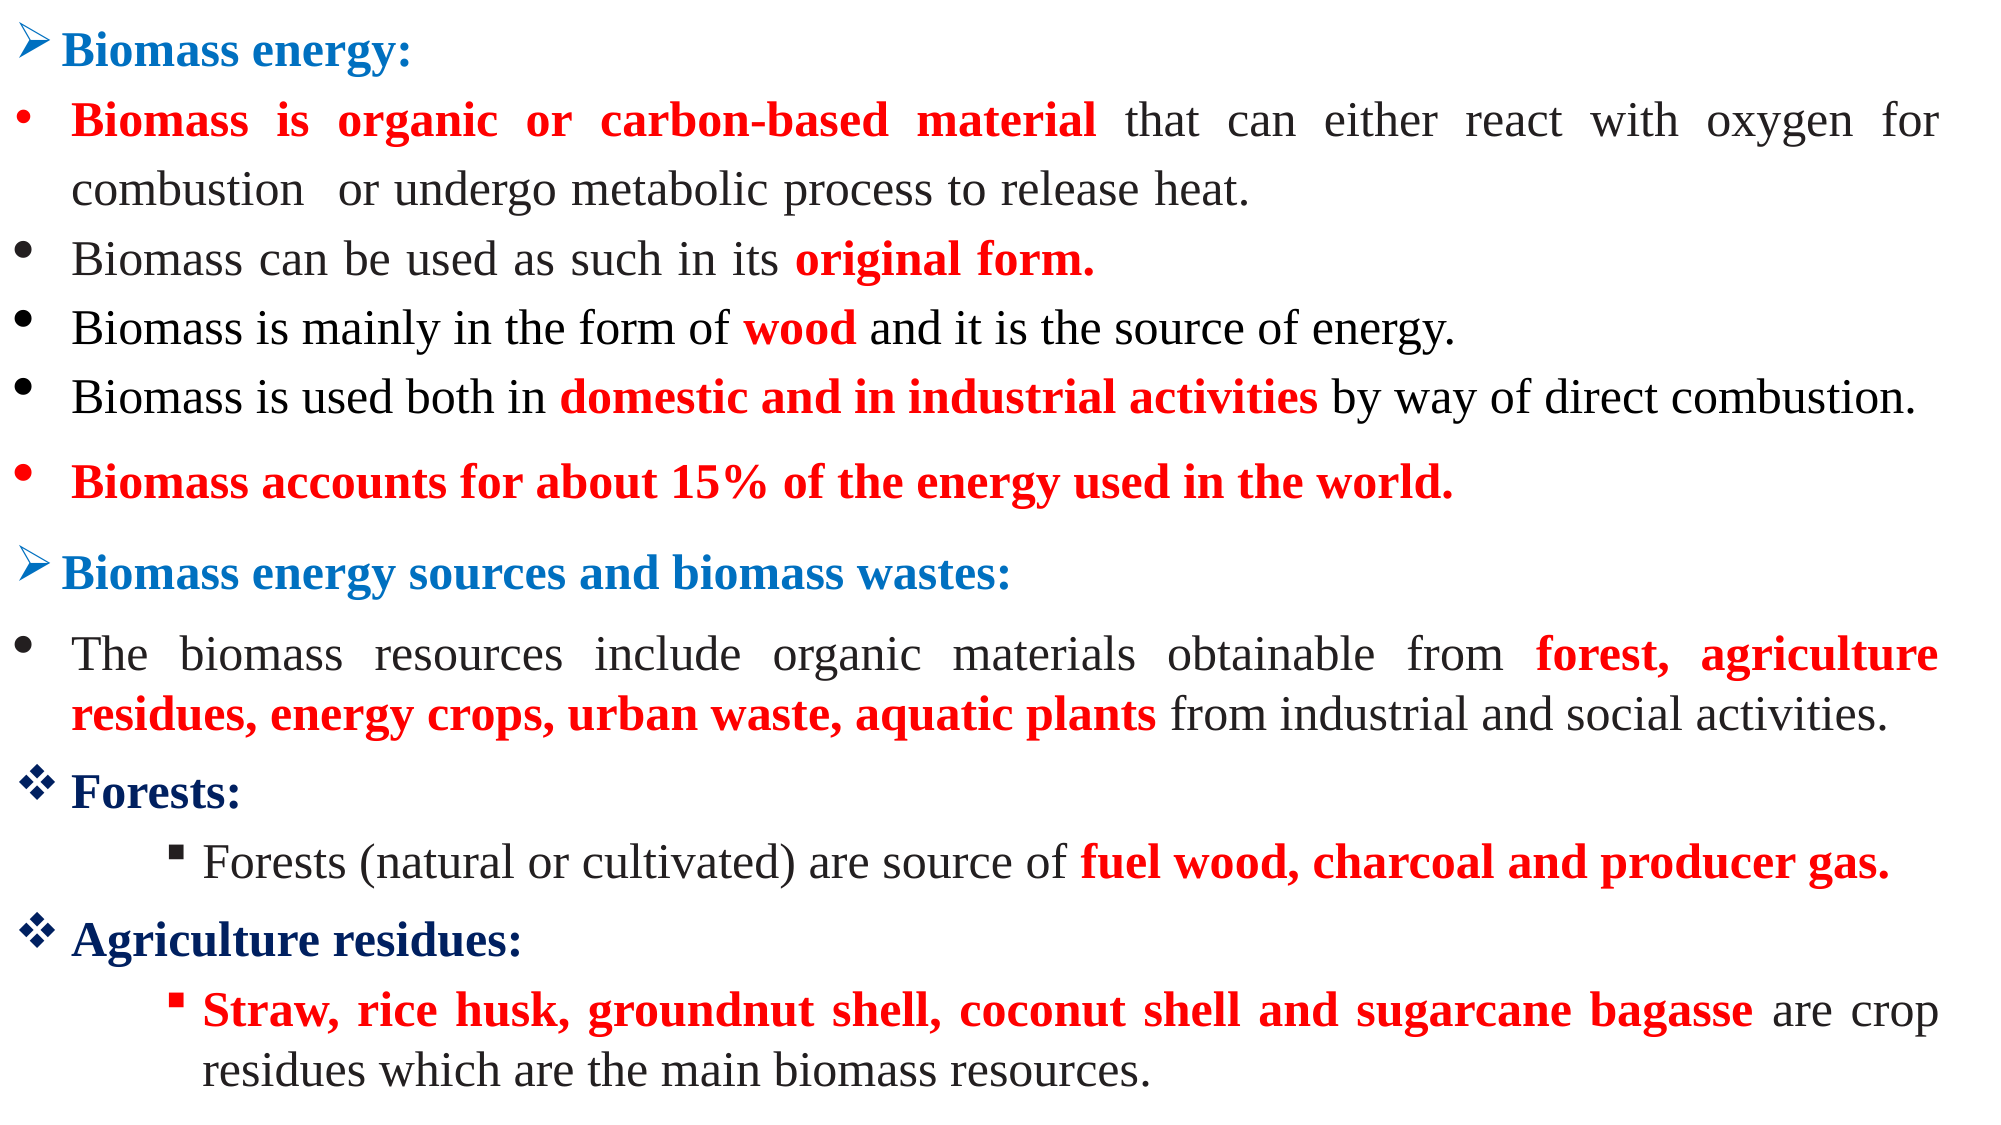

Biomass energy:
Biomass is organic or carbon-based material that can either react with oxygen for combustion    or undergo metabolic process to release heat.
Biomass can be used as such in its original form.
Biomass is mainly in the form of wood and it is the source of energy.
Biomass is used both in domestic and in industrial activities by way of direct combustion.
Biomass accounts for about 15% of the energy used in the world.

Biomass energy sources and biomass wastes:
The biomass resources include organic materials obtainable from forest, agriculture residues, energy crops, urban waste, aquatic plants from industrial and social activities.
Forests:
Forests (natural or cultivated) are source of fuel wood, charcoal and producer gas.
Agriculture residues:
Straw, rice husk, groundnut shell, coconut shell and sugarcane bagasse are crop residues which are the main biomass resources.